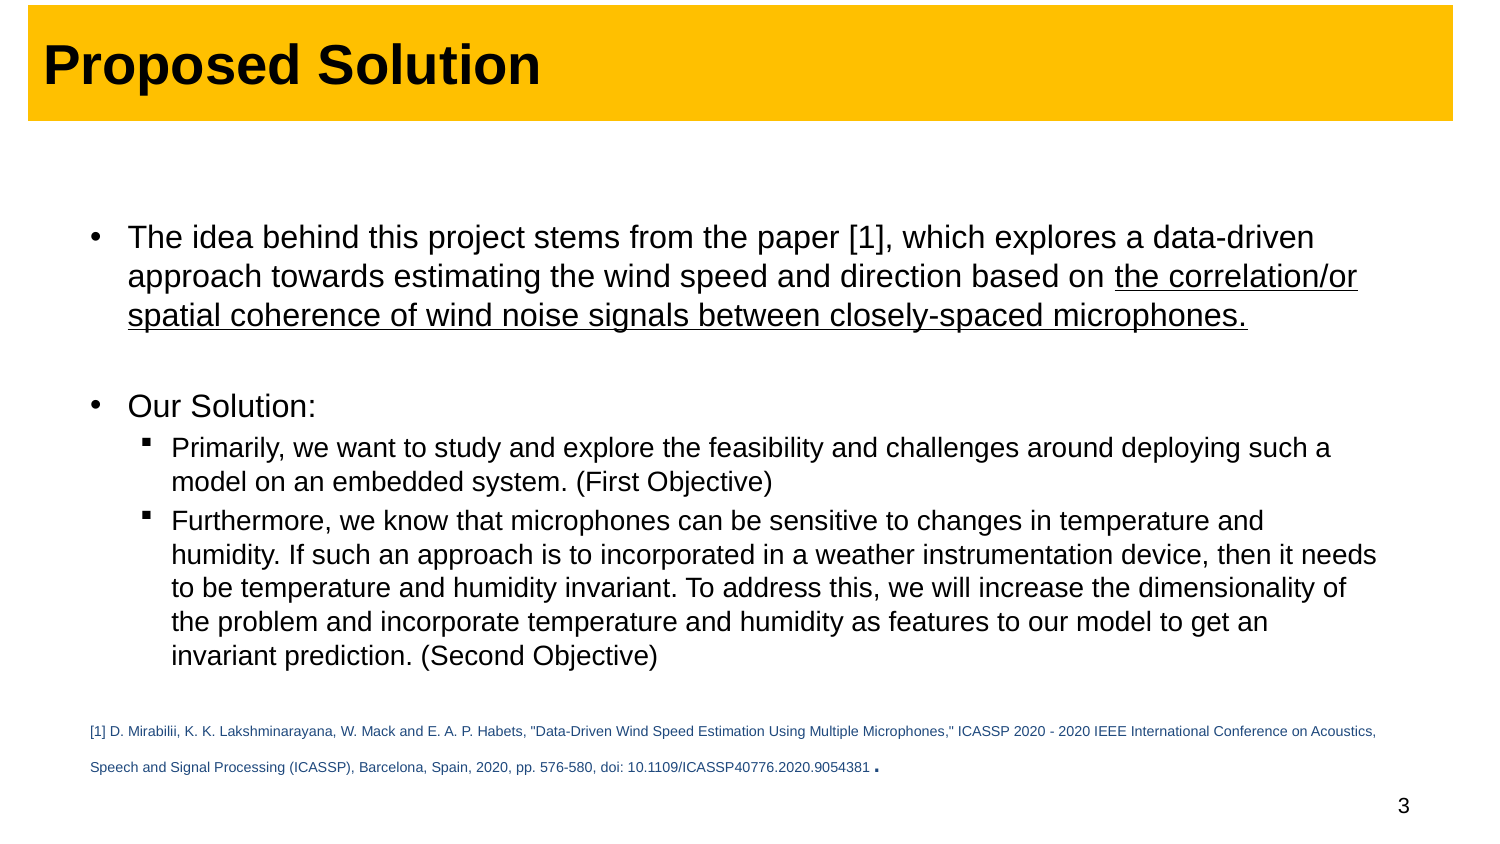

# Proposed Solution

The idea behind this project stems from the paper [1], which explores a data-driven approach towards estimating the wind speed and direction based on the correlation/or spatial coherence of wind noise signals between closely-spaced microphones.

Our Solution:
Primarily, we want to study and explore the feasibility and challenges around deploying such a model on an embedded system. (First Objective)
Furthermore, we know that microphones can be sensitive to changes in temperature and humidity. If such an approach is to incorporated in a weather instrumentation device, then it needs to be temperature and humidity invariant. To address this, we will increase the dimensionality of the problem and incorporate temperature and humidity as features to our model to get an invariant prediction. (Second Objective)

[1] D. Mirabilii, K. K. Lakshminarayana, W. Mack and E. A. P. Habets, "Data-Driven Wind Speed Estimation Using Multiple Microphones," ICASSP 2020 - 2020 IEEE International Conference on Acoustics, Speech and Signal Processing (ICASSP), Barcelona, Spain, 2020, pp. 576-580, doi: 10.1109/ICASSP40776.2020.9054381.
3